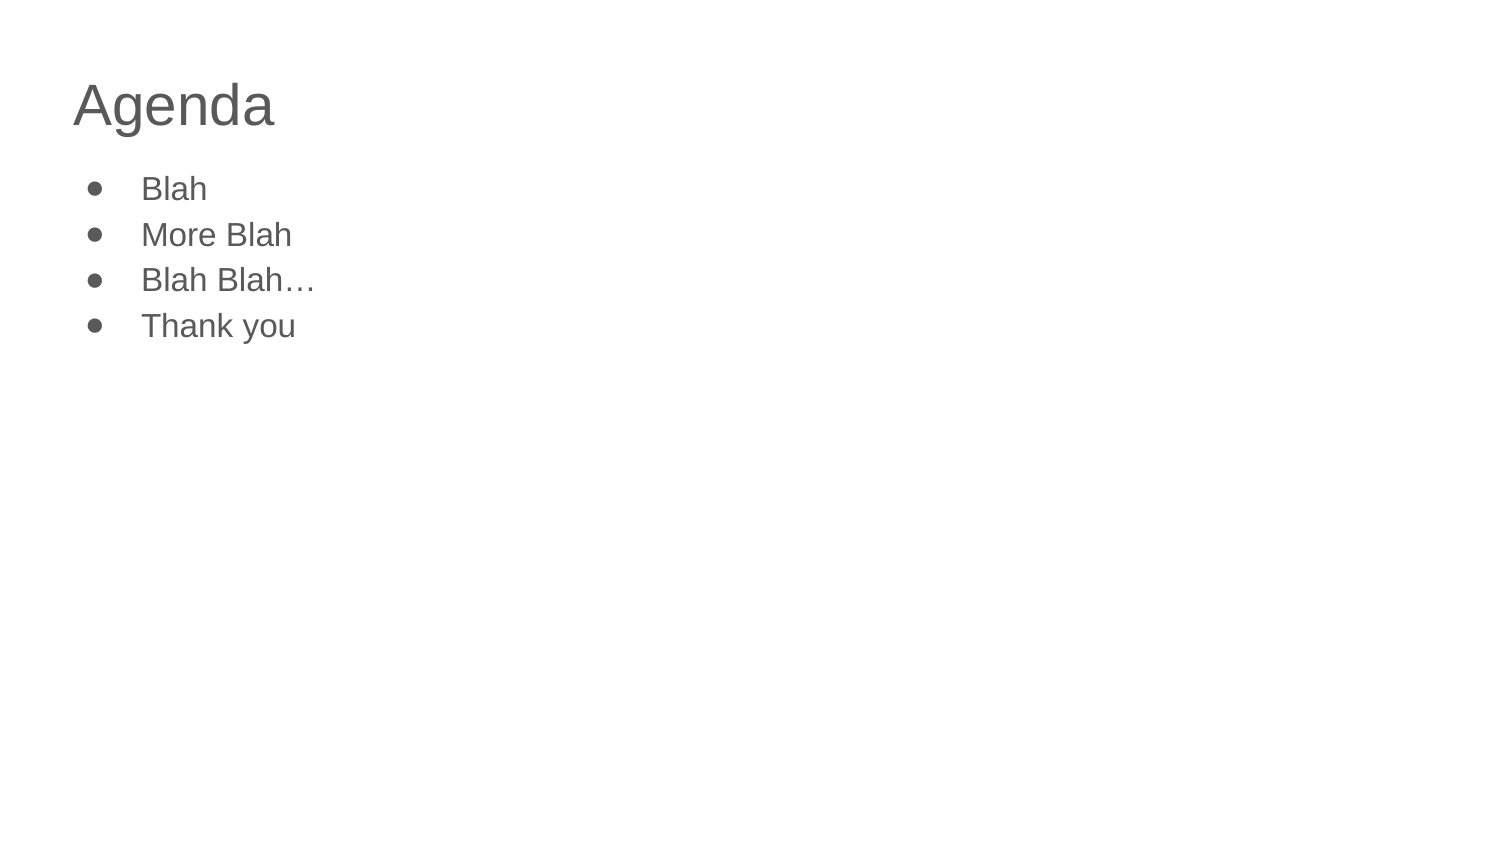

# Agenda
Blah
More Blah
Blah Blah…
Thank you